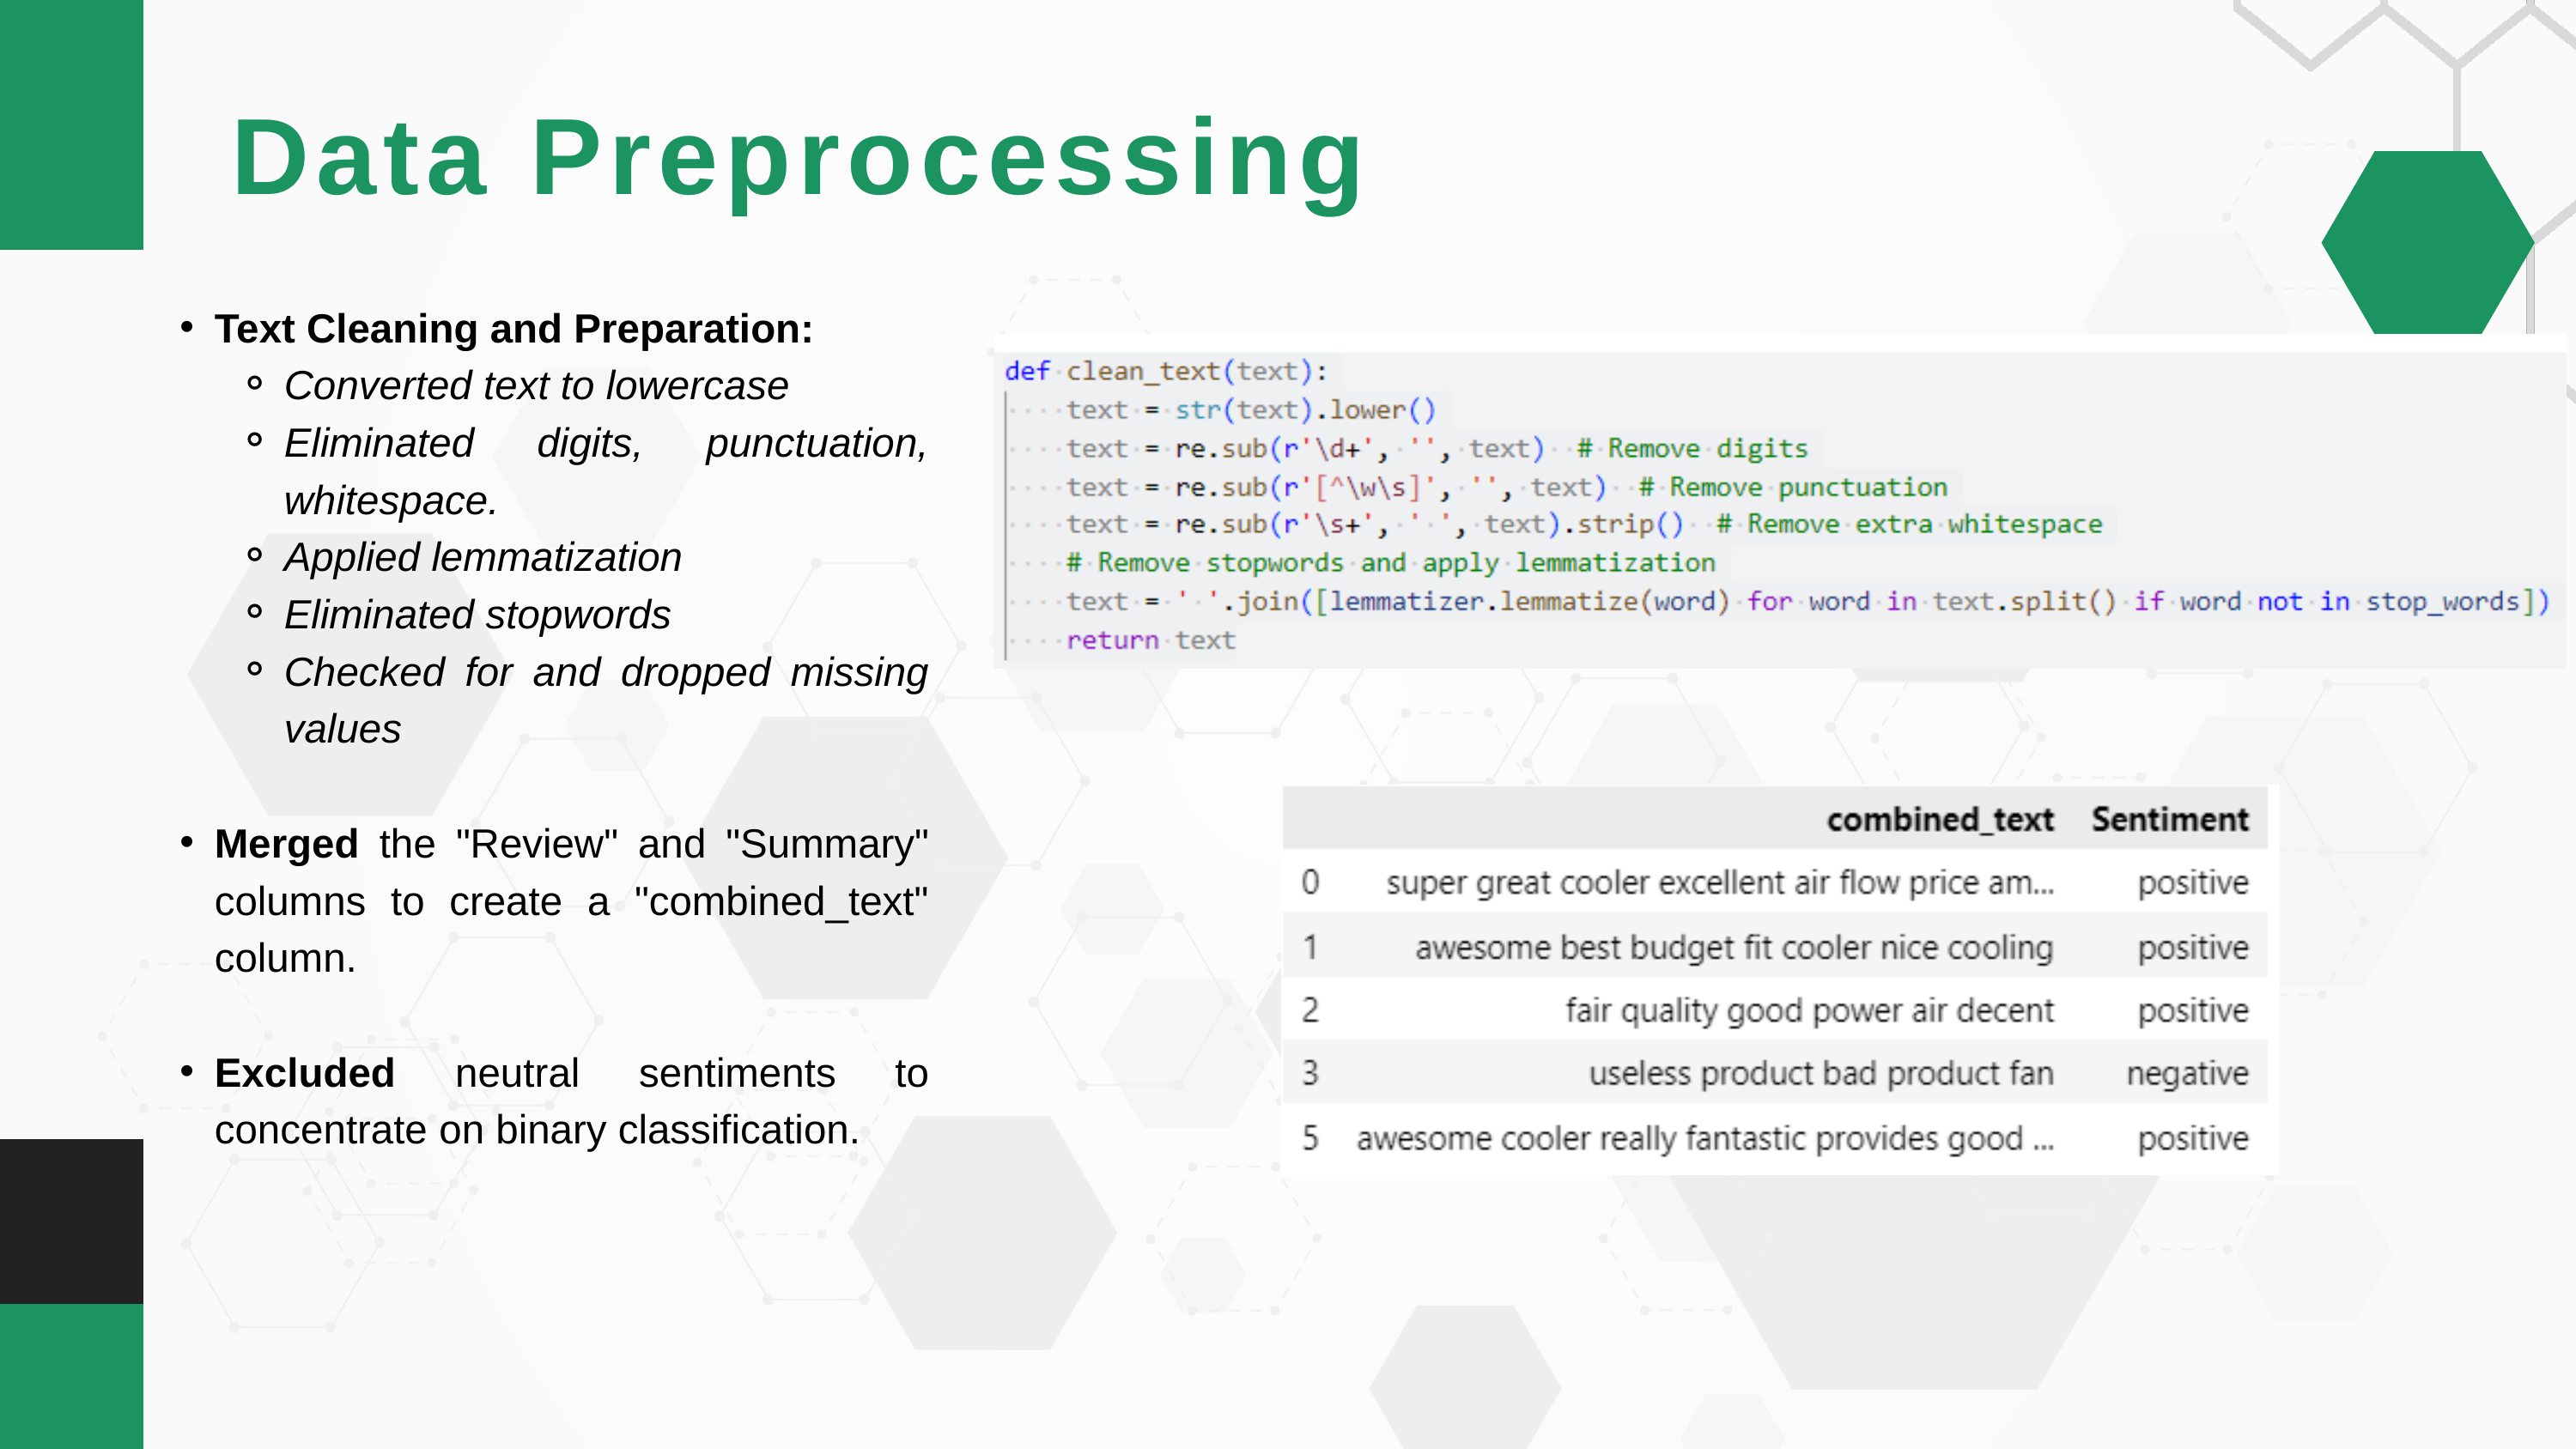

Data Preprocessing

Text Cleaning and Preparation:
Converted text to lowercase
Eliminated digits, punctuation, whitespace.
Applied lemmatization
Eliminated stopwords
Checked for and dropped missing values

Merged the "Review" and "Summary" columns to create a "combined_text" column.

Excluded neutral sentiments to concentrate on binary classification.